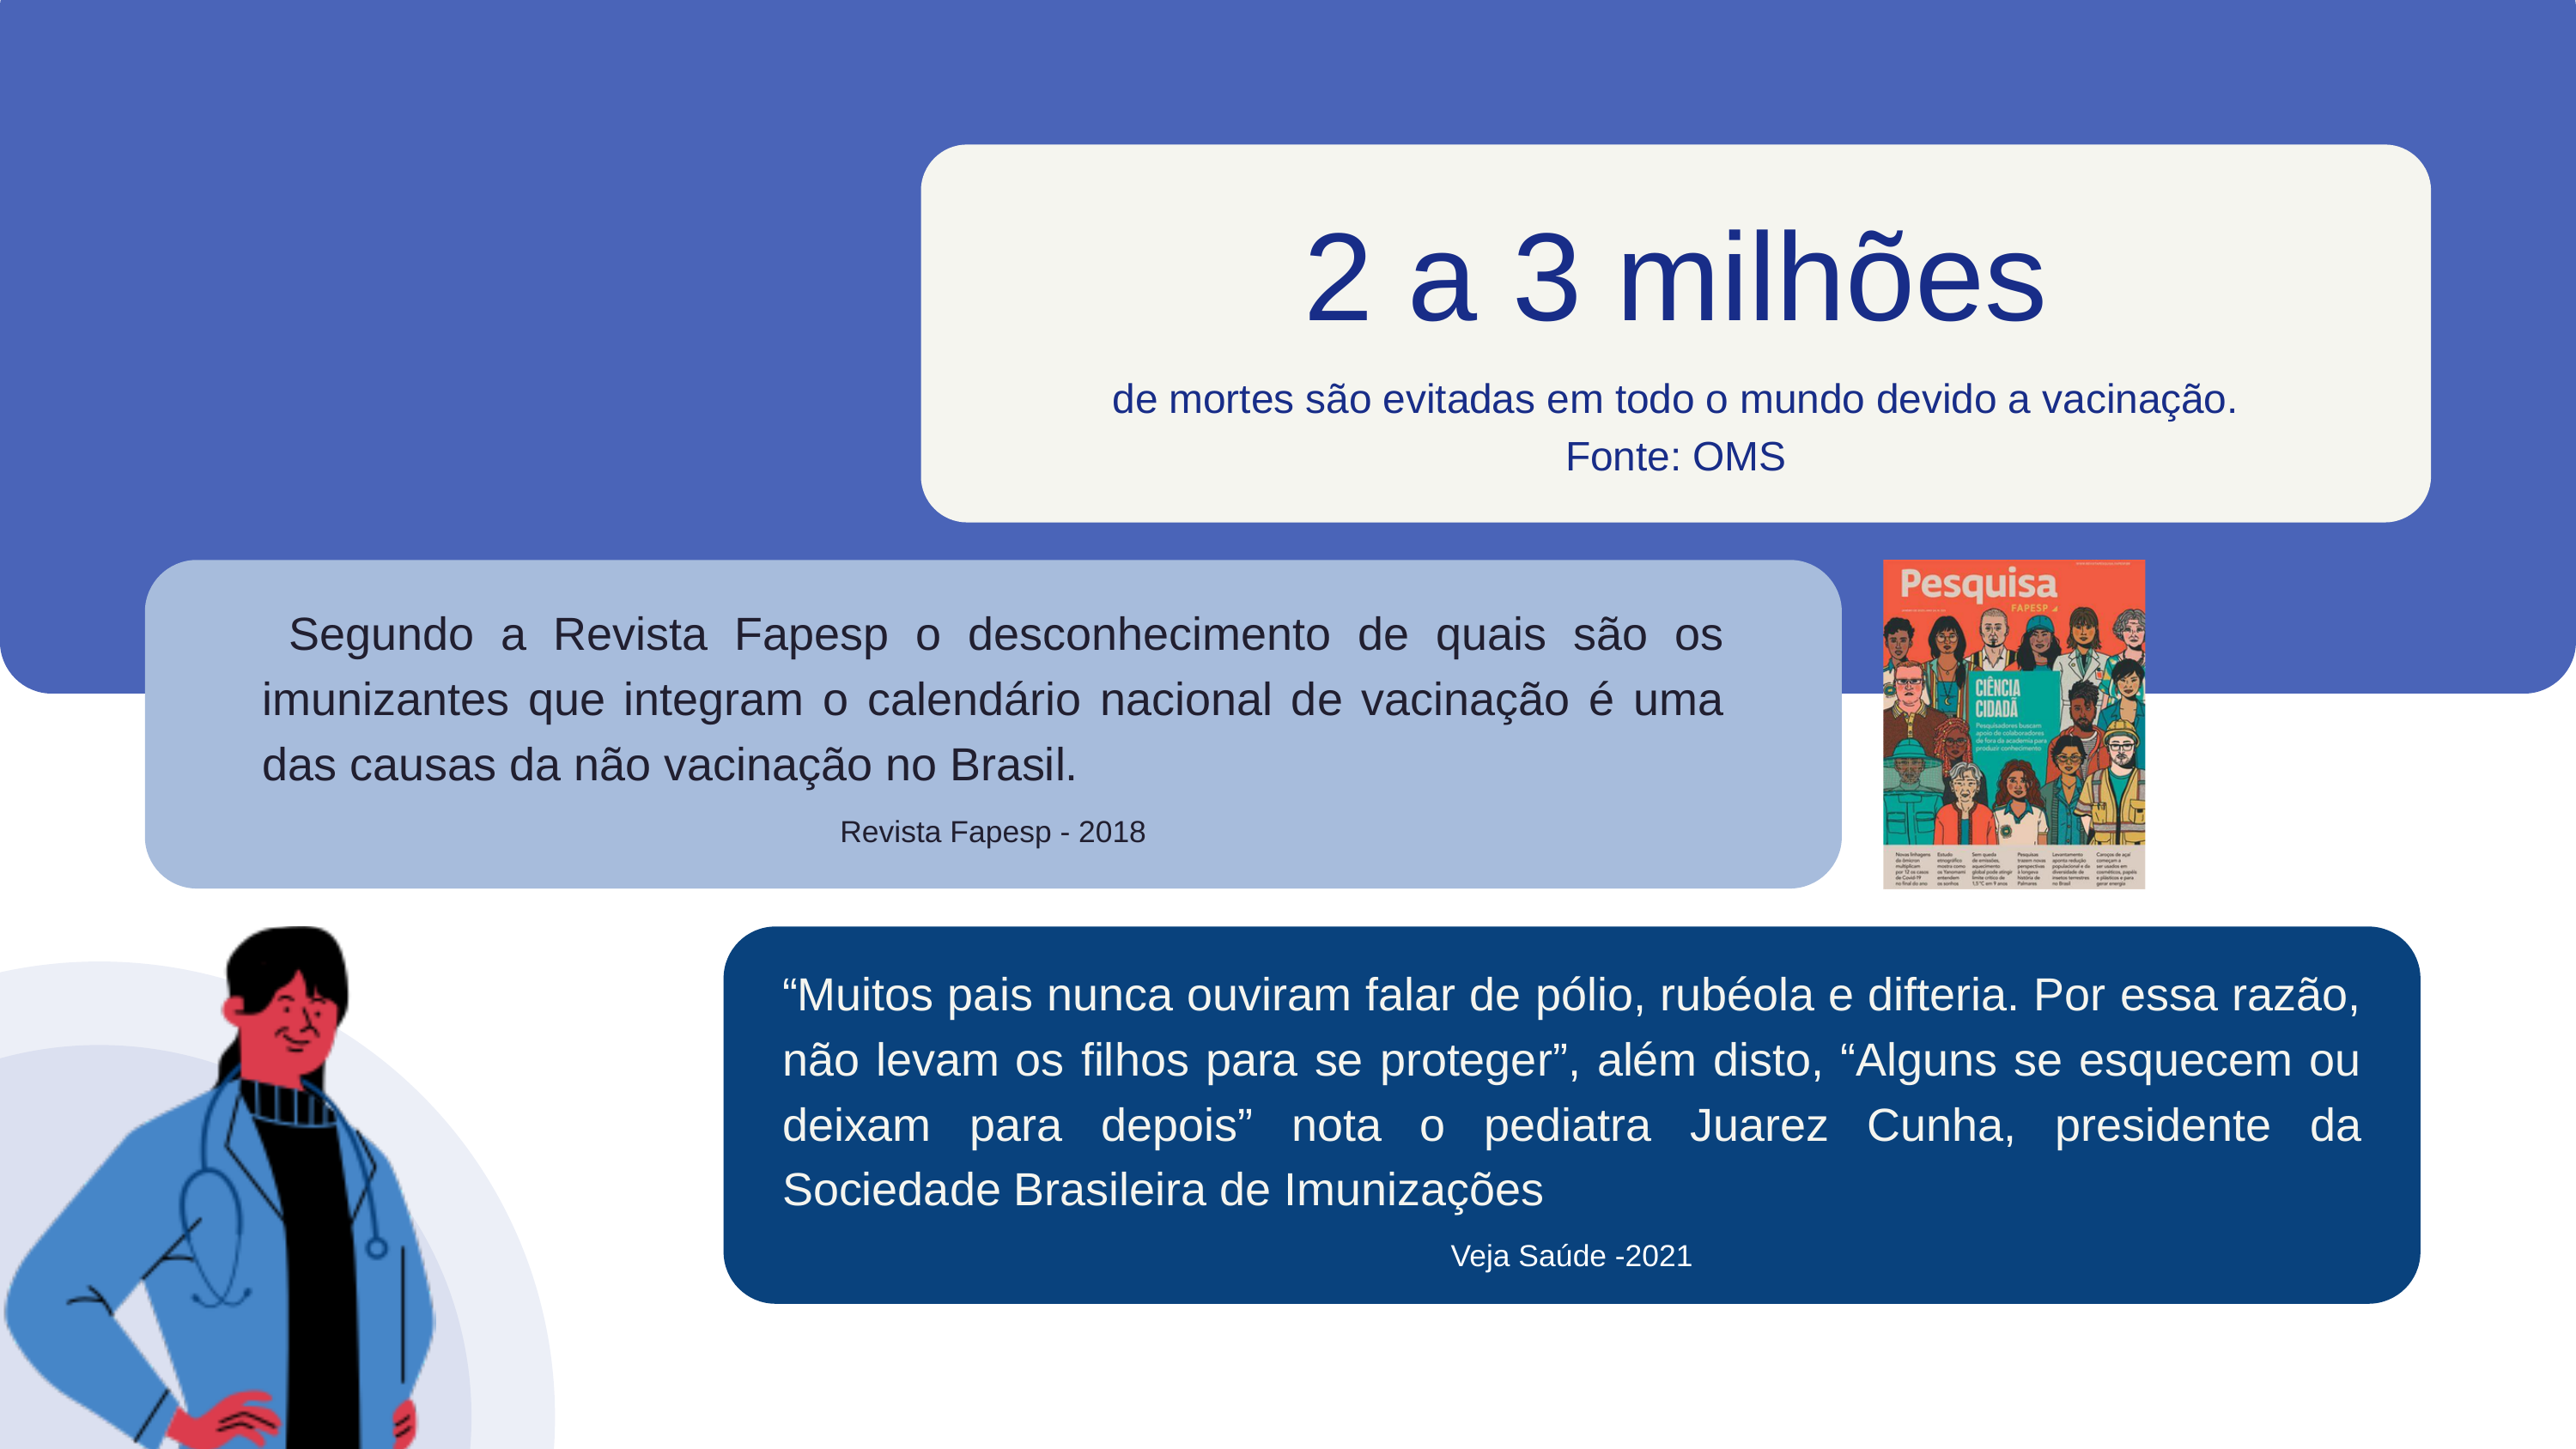

2 a 3 milhões
de mortes são evitadas em todo o mundo devido a vacinação.
Fonte: OMS

 Segundo a Revista Fapesp o desconhecimento de quais são os imunizantes que integram o calendário nacional de vacinação é uma das causas da não vacinação no Brasil.
Revista Fapesp - 2018

“Muitos pais nunca ouviram falar de pólio, rubéola e difteria. Por essa razão, não levam os filhos para se proteger”, além disto, “Alguns se esquecem ou deixam para depois” nota o pediatra Juarez Cunha, presidente da Sociedade Brasileira de Imunizações
Veja Saúde -2021